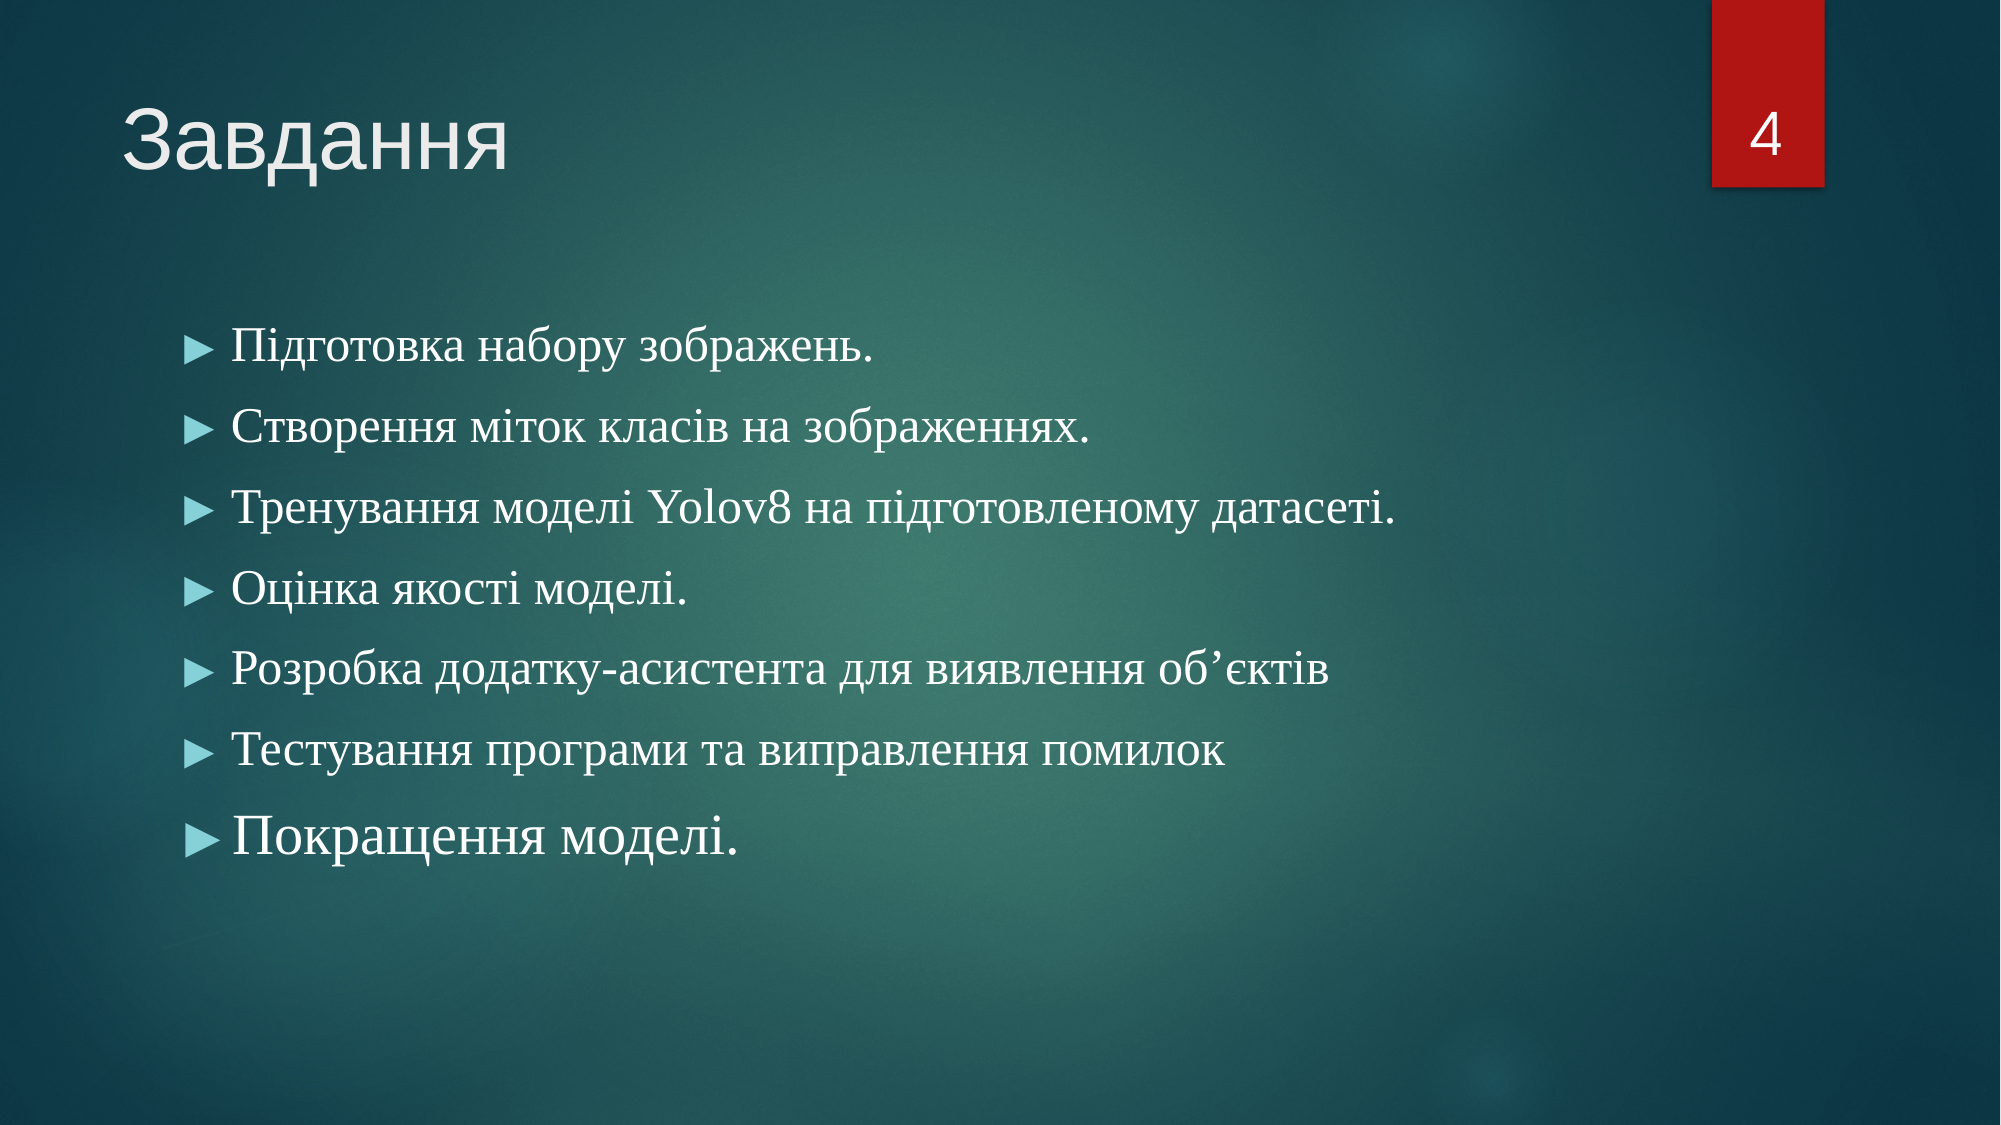

4
# Завдання
Підготовка набору зображень.
Створення міток класів на зображеннях.
Тренування моделі Yolov8 на підготовленому датасеті.
Оцінка якості моделі.
Розробка додатку-асистента для виявлення об’єктів
Тестування програми та виправлення помилок
Покращення моделі.